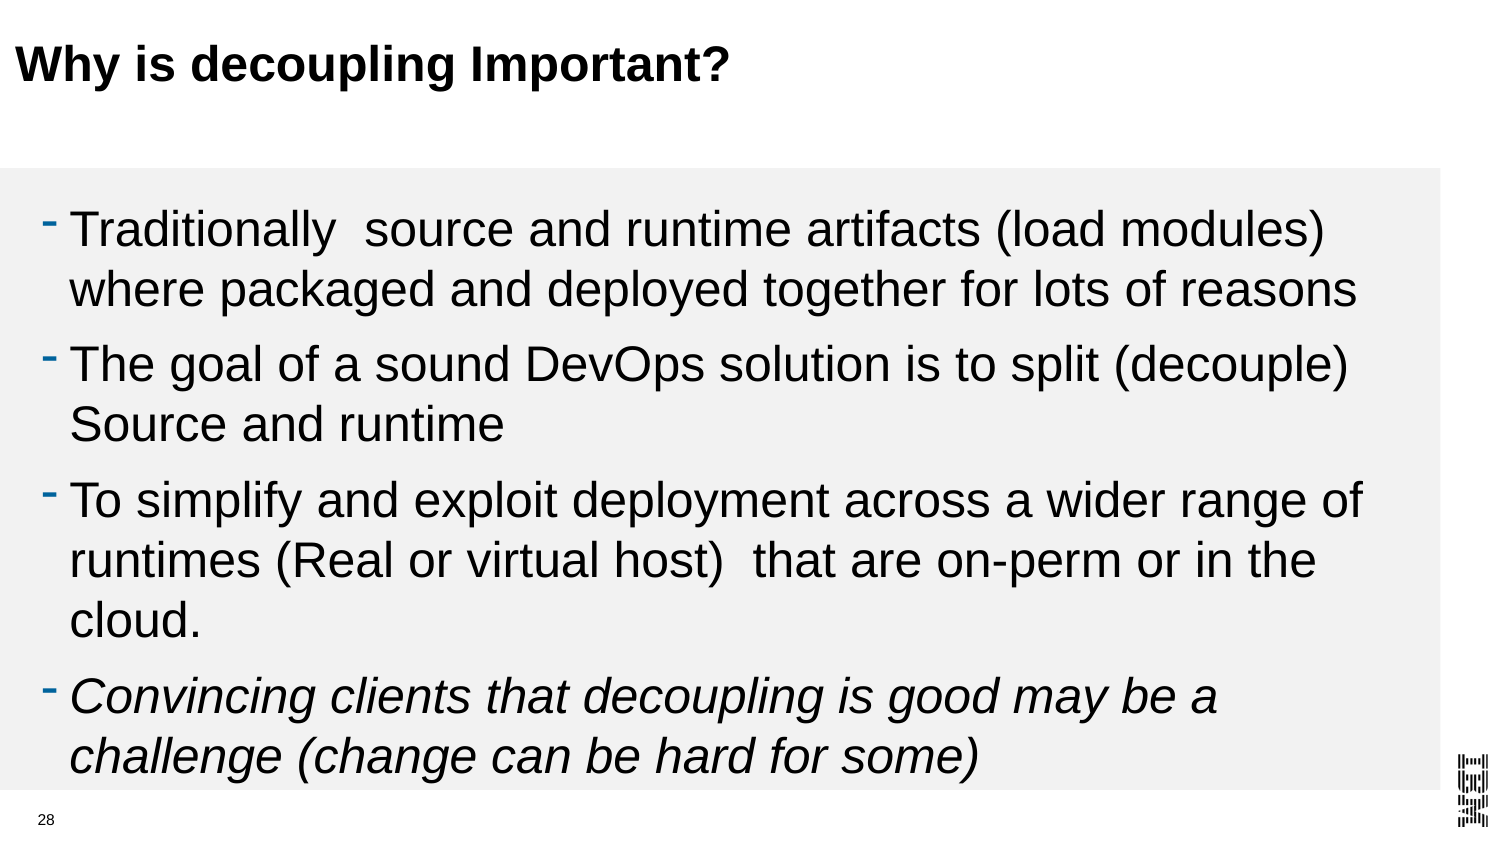

# Why is decoupling Important?
Traditionally  source and runtime artifacts (load modules) where packaged and deployed together for lots of reasons
The goal of a sound DevOps solution is to split (decouple) Source and runtime
To simplify and exploit deployment across a wider range of runtimes (Real or virtual host)  that are on-perm or in the cloud.
Convincing clients that decoupling is good may be a challenge (change can be hard for some)